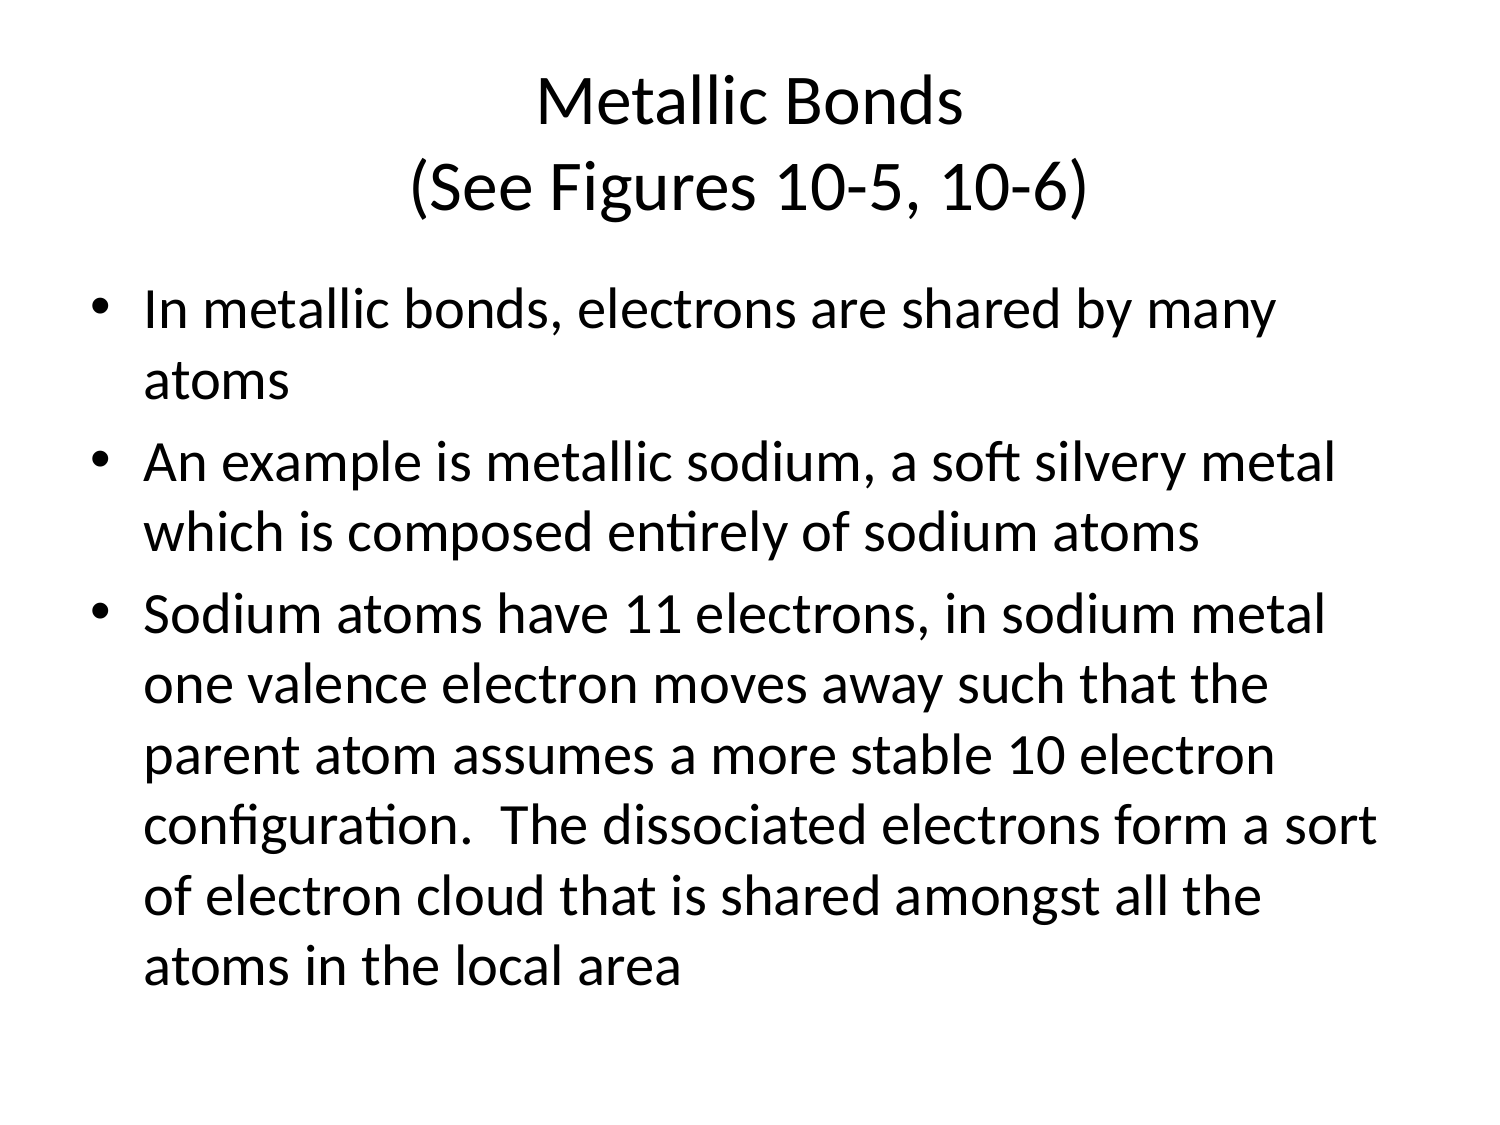

# Metallic Bonds (See Figures 10-5, 10-6)
In metallic bonds, electrons are shared by many atoms
An example is metallic sodium, a soft silvery metal which is composed entirely of sodium atoms
Sodium atoms have 11 electrons, in sodium metal one valence electron moves away such that the parent atom assumes a more stable 10 electron configuration.  The dissociated electrons form a sort of electron cloud that is shared amongst all the atoms in the local area